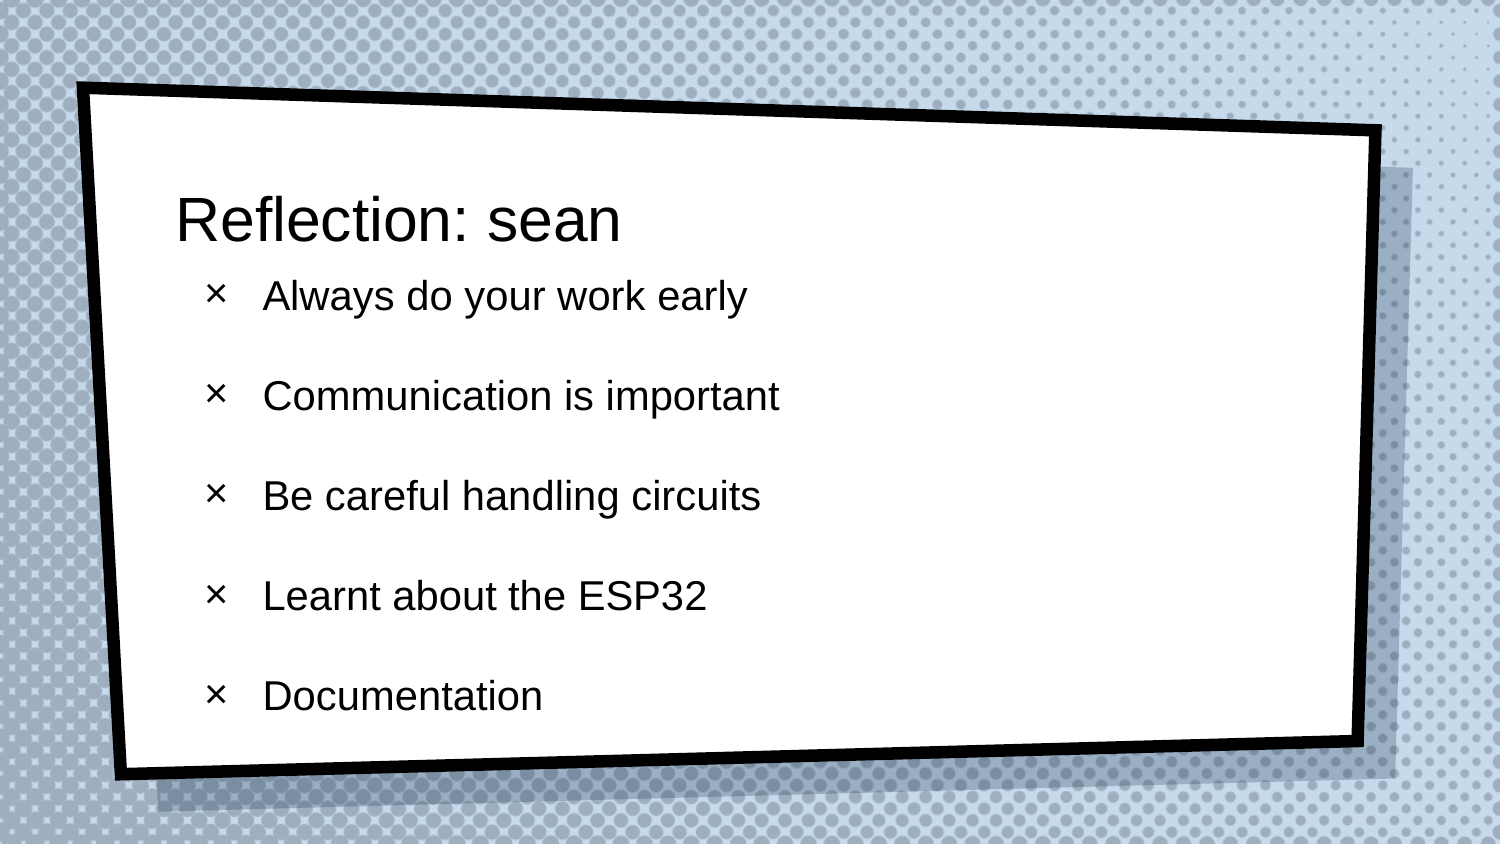

# Reflection: sean
Always do your work early
Communication is important
Be careful handling circuits
Learnt about the ESP32
Documentation